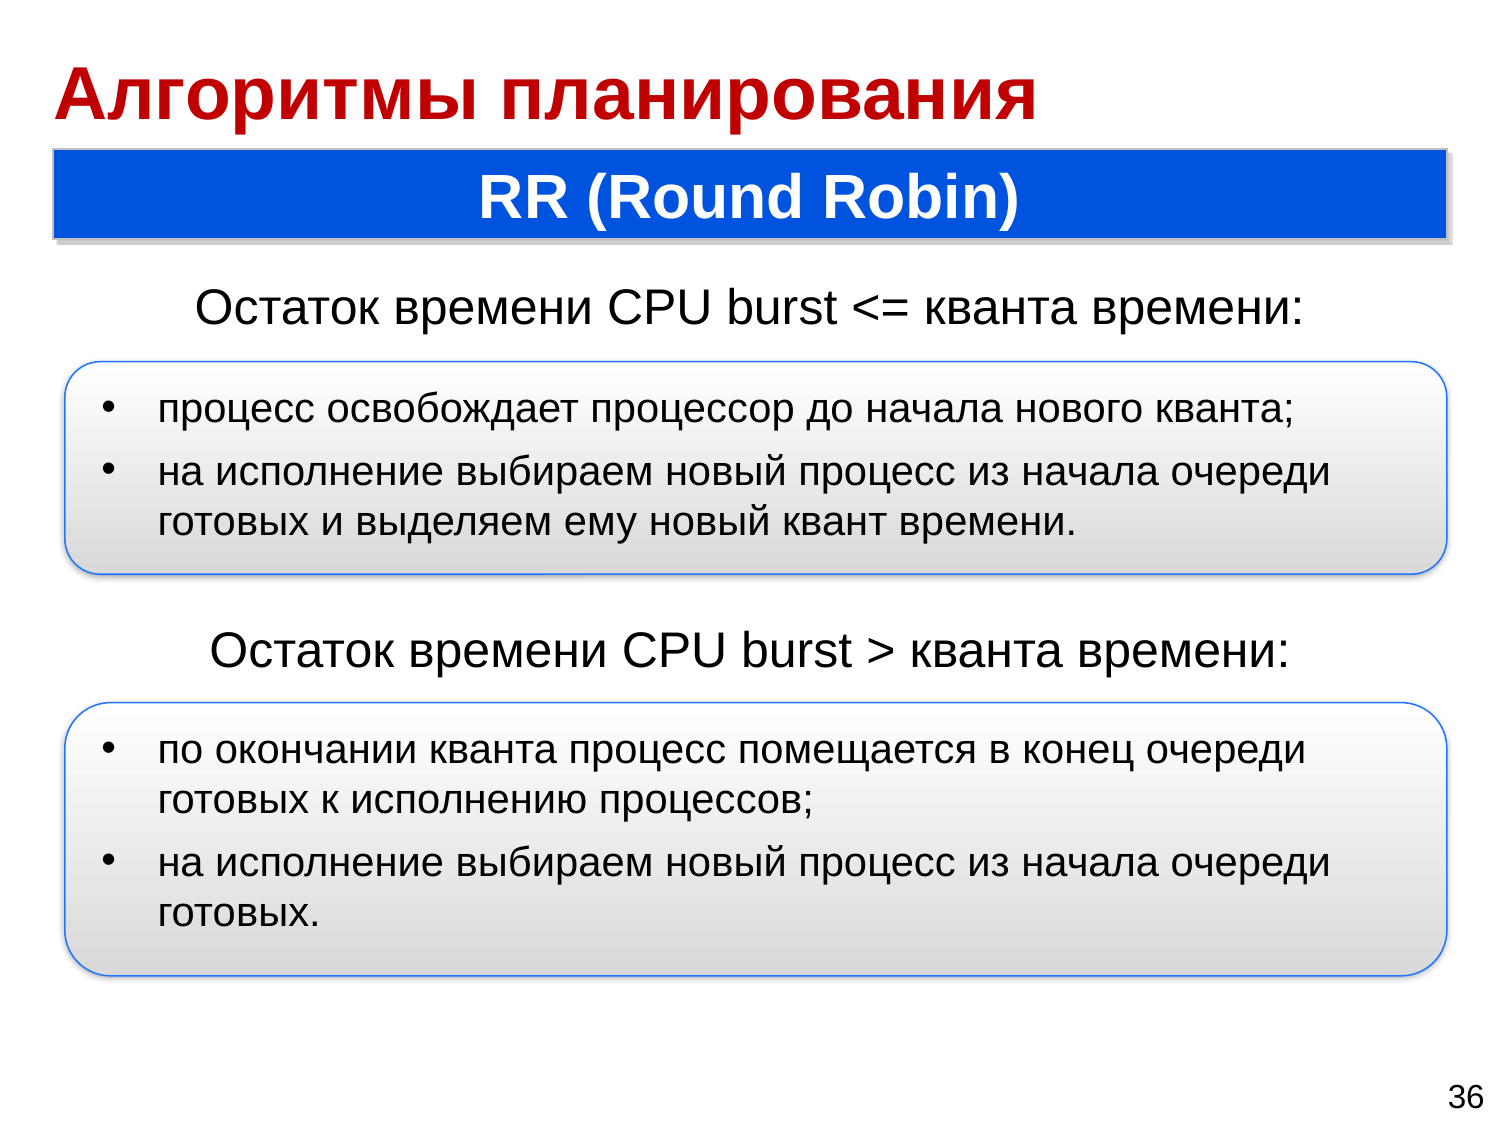

Алгоритмы планирования
RR (Round Robin)
Остаток времени CPU burst <= кванта времени:

процесс освобождает процессор до начала нового кванта;
на исполнение выбираем новый процесс из начала очереди готовых и выделяем ему новый квант времени.
Остаток времени CPU burst > кванта времени:

по окончании кванта процесс помещается в конец очереди готовых к исполнению процессов;
на исполнение выбираем новый процесс из начала очереди готовых.
36